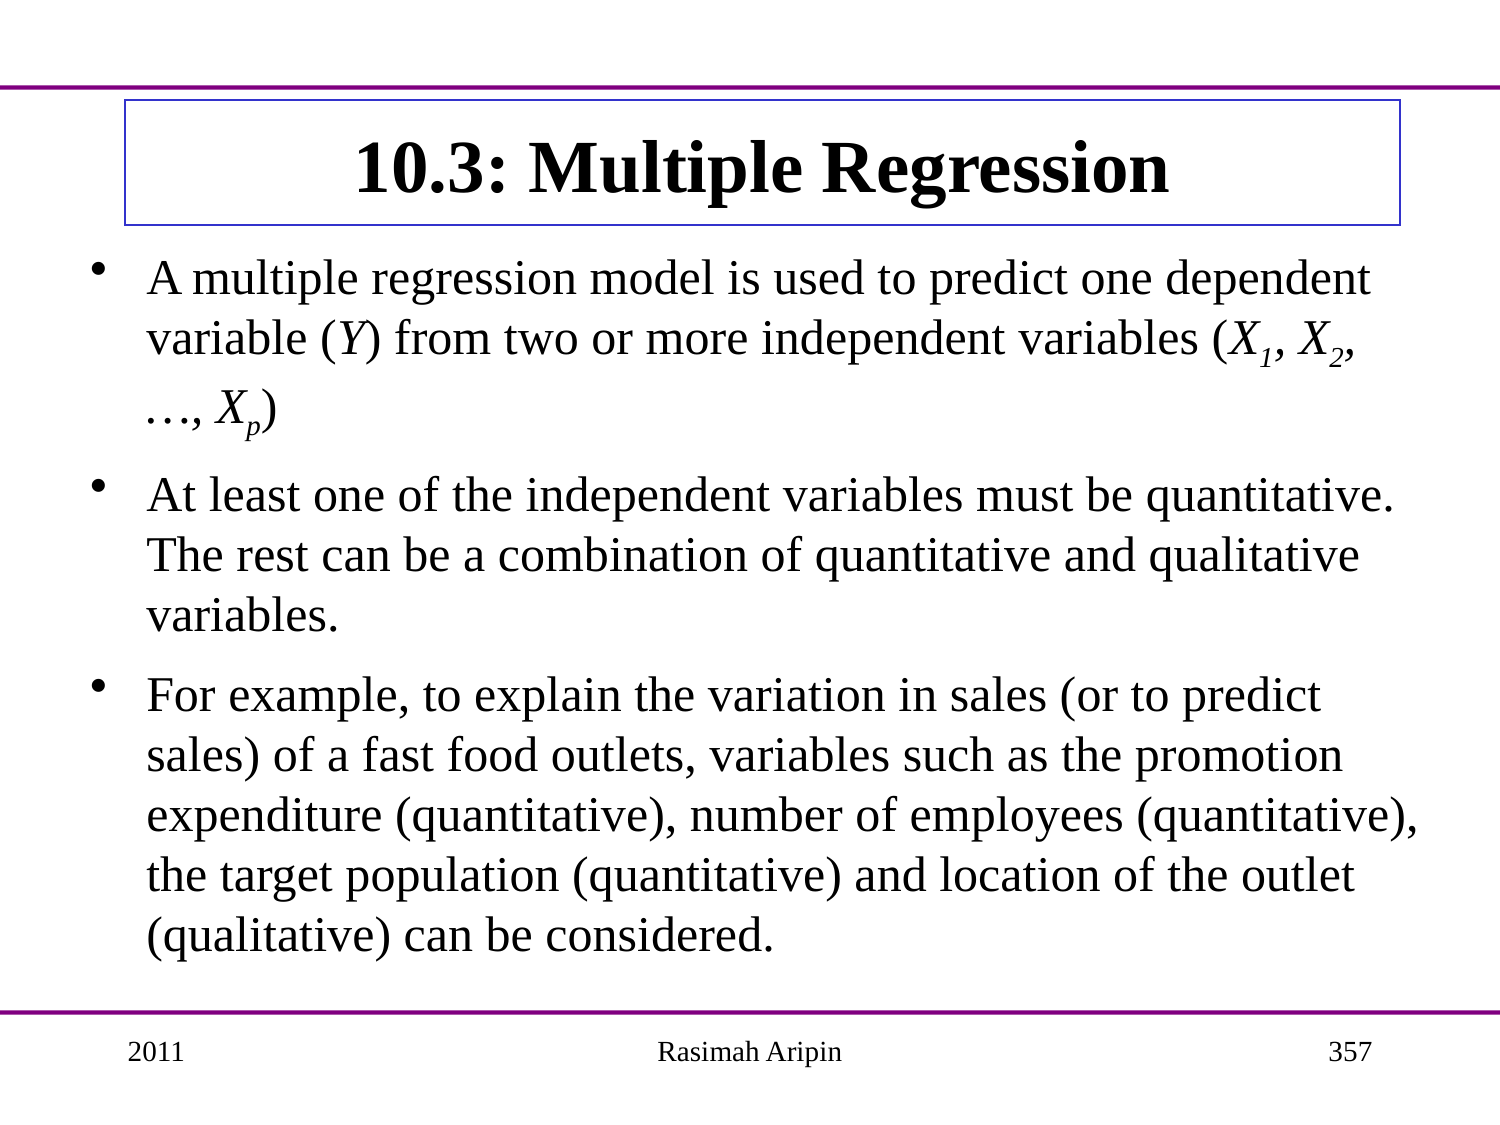

# 10.3: Multiple Regression
A multiple regression model is used to predict one dependent variable (Y) from two or more independent variables (X1, X2, …, Xp)
At least one of the independent variables must be quantitative.  The rest can be a combination of quantitative and qualitative variables.
For example, to explain the variation in sales (or to predict sales) of a fast food outlets, variables such as the promotion expenditure (quantitative), number of employees (quantitative), the target population (quantitative) and location of the outlet (qualitative) can be considered.
2011
Rasimah Aripin
357